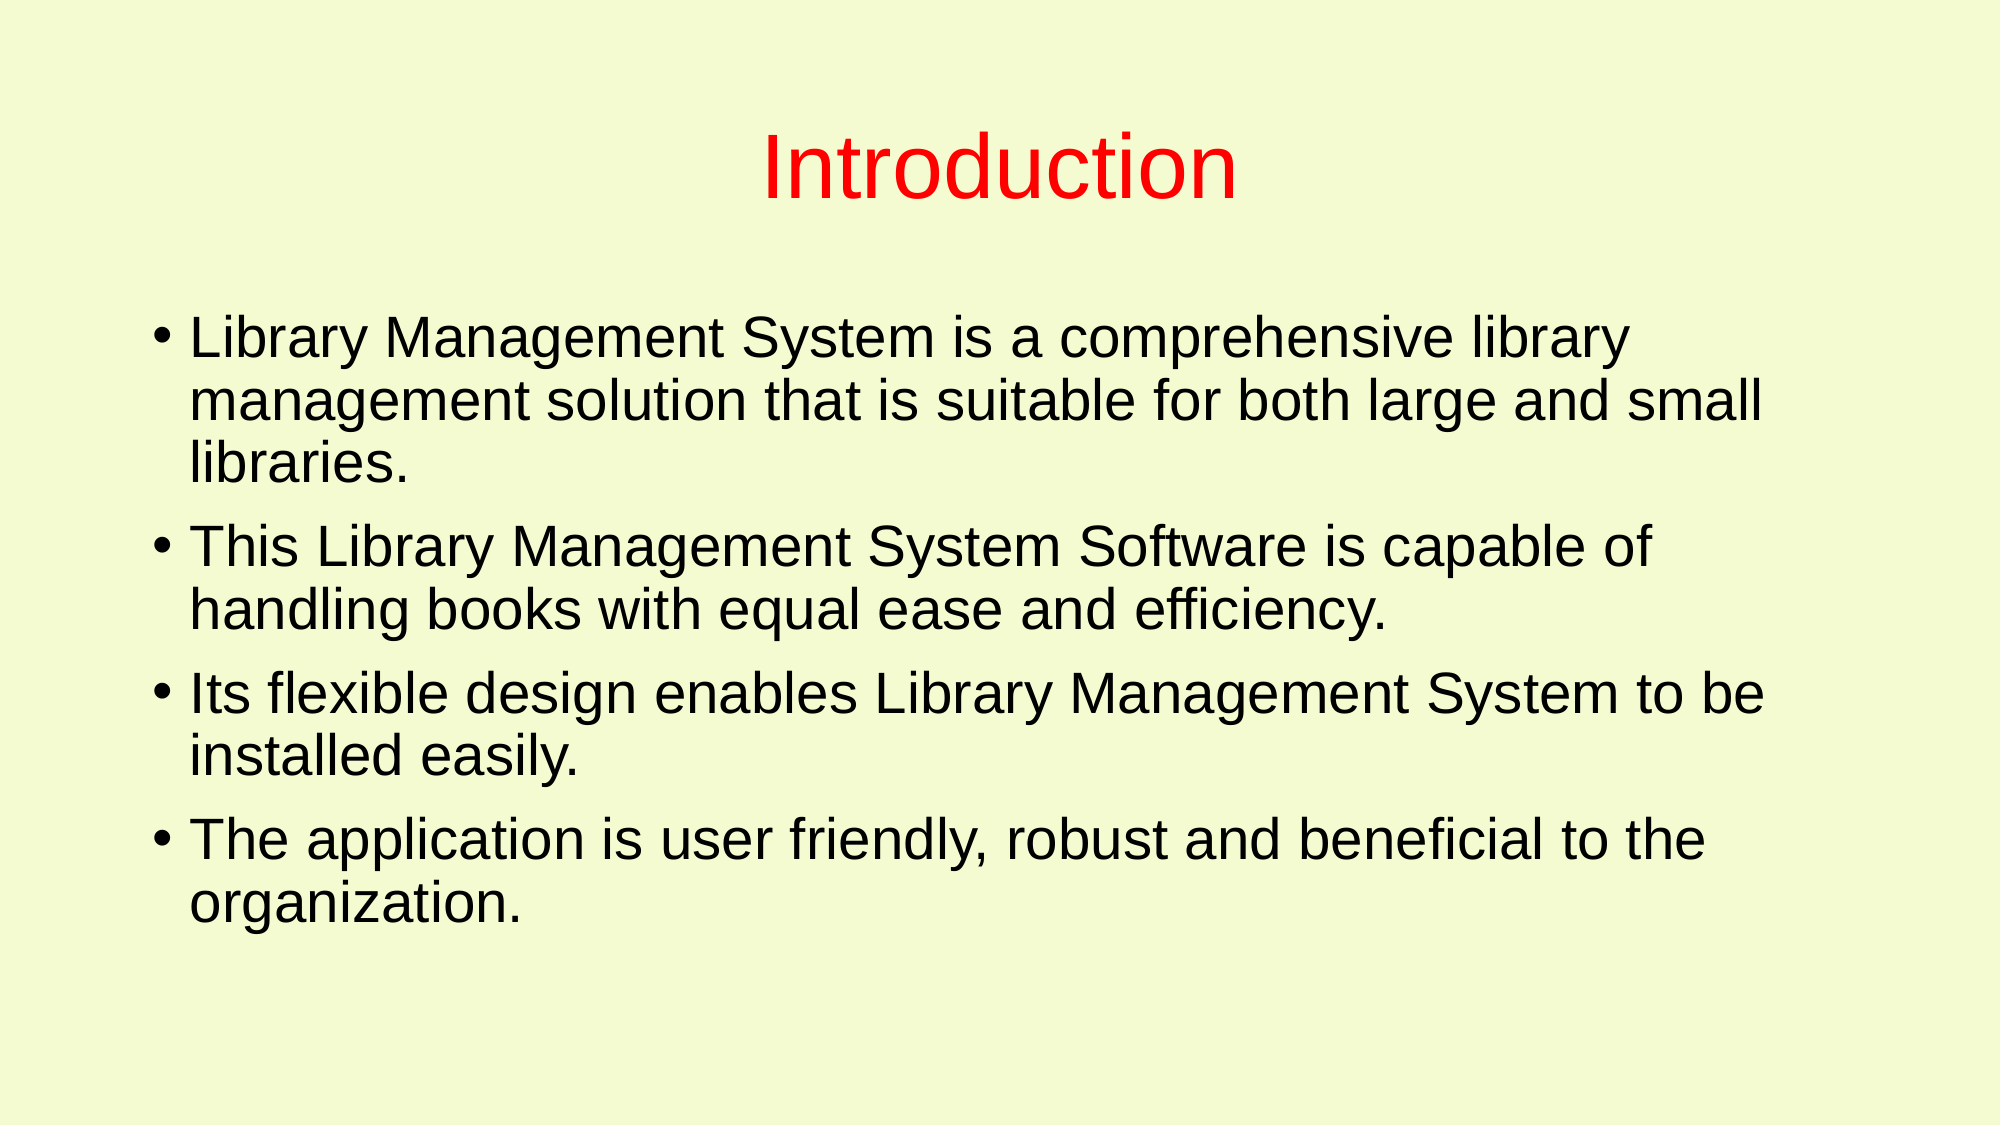

# Introduction
Library Management System is a comprehensive library management solution that is suitable for both large and small libraries.
This Library Management System Software is capable of handling books with equal ease and efficiency.
Its flexible design enables Library Management System to be installed easily.
The application is user friendly, robust and beneficial to the organization.